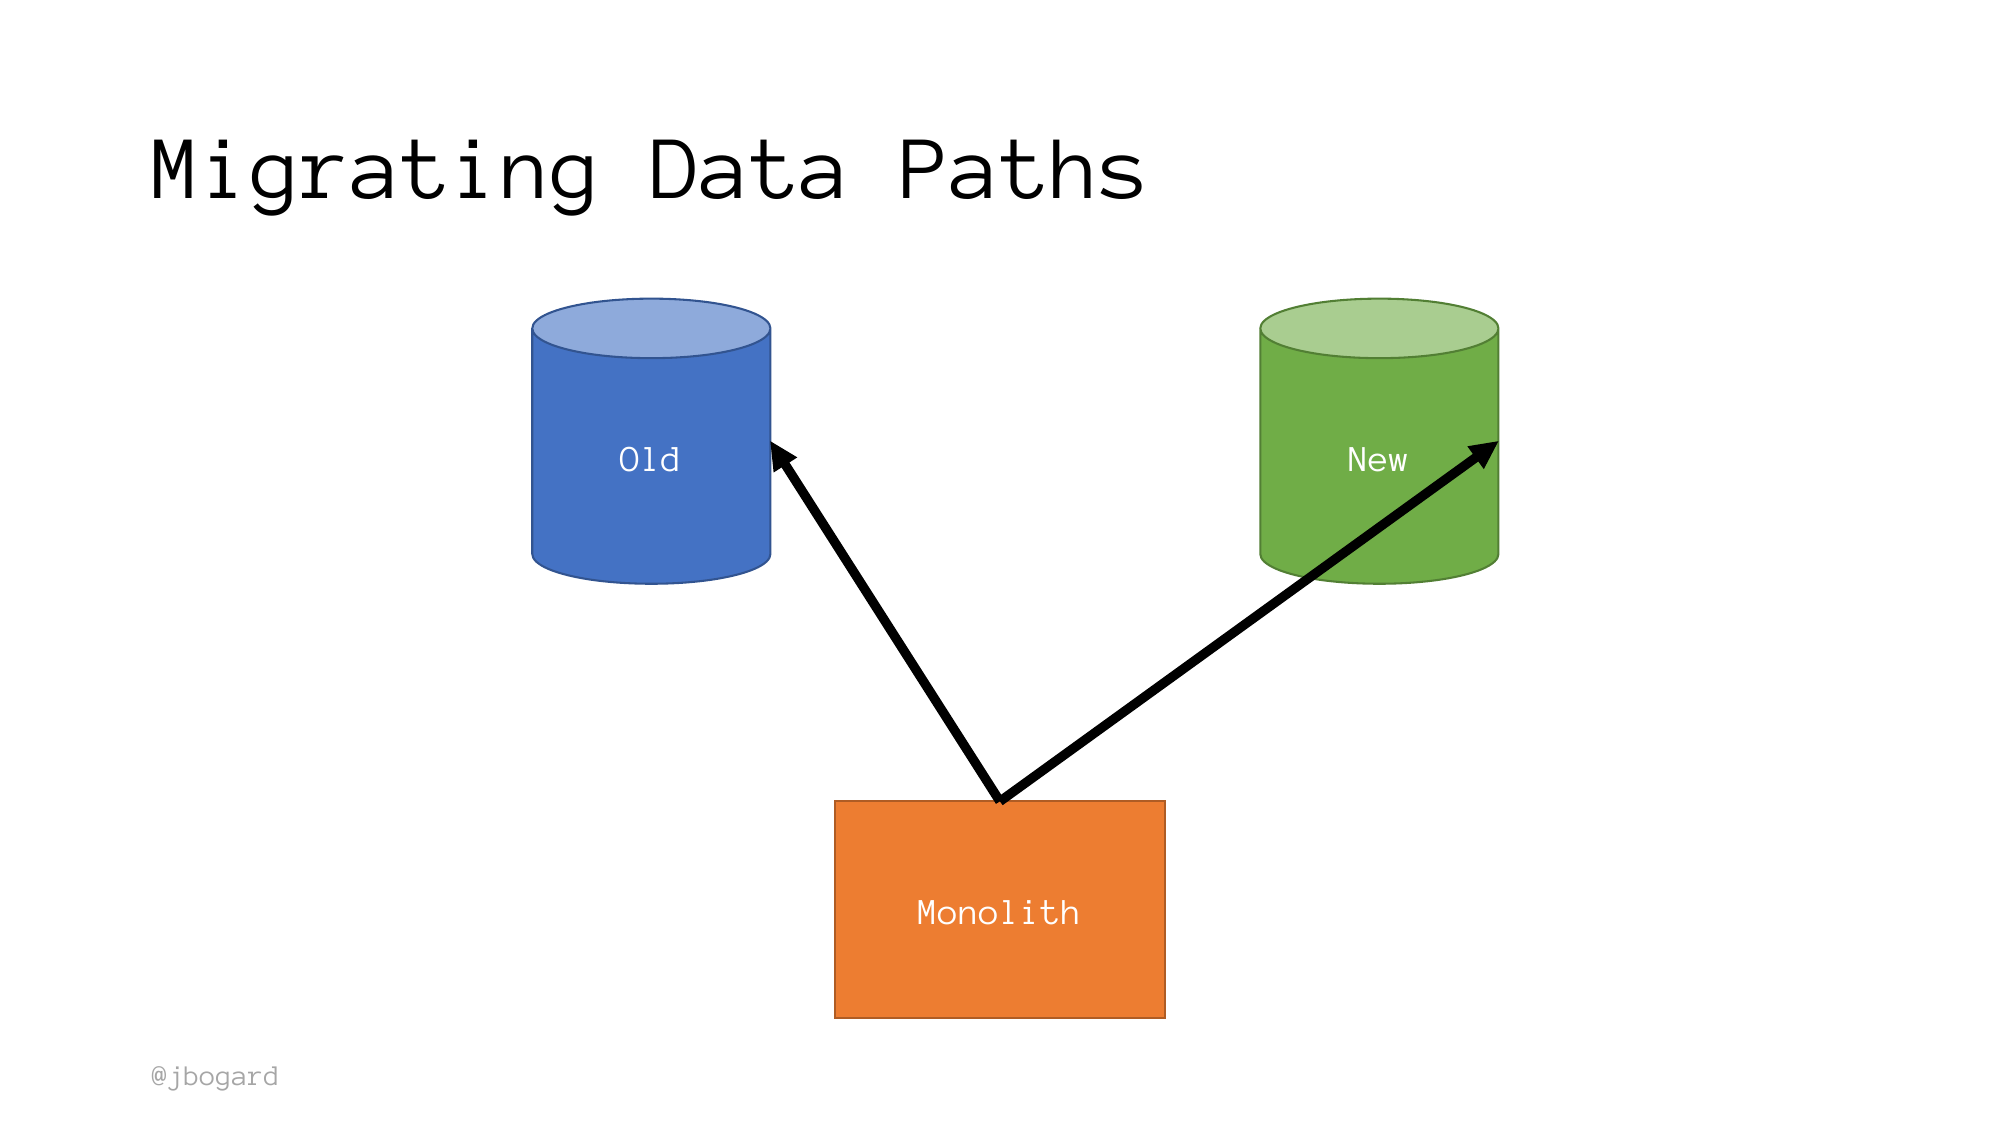

# Migrating Data Paths
New
Old
Monolith